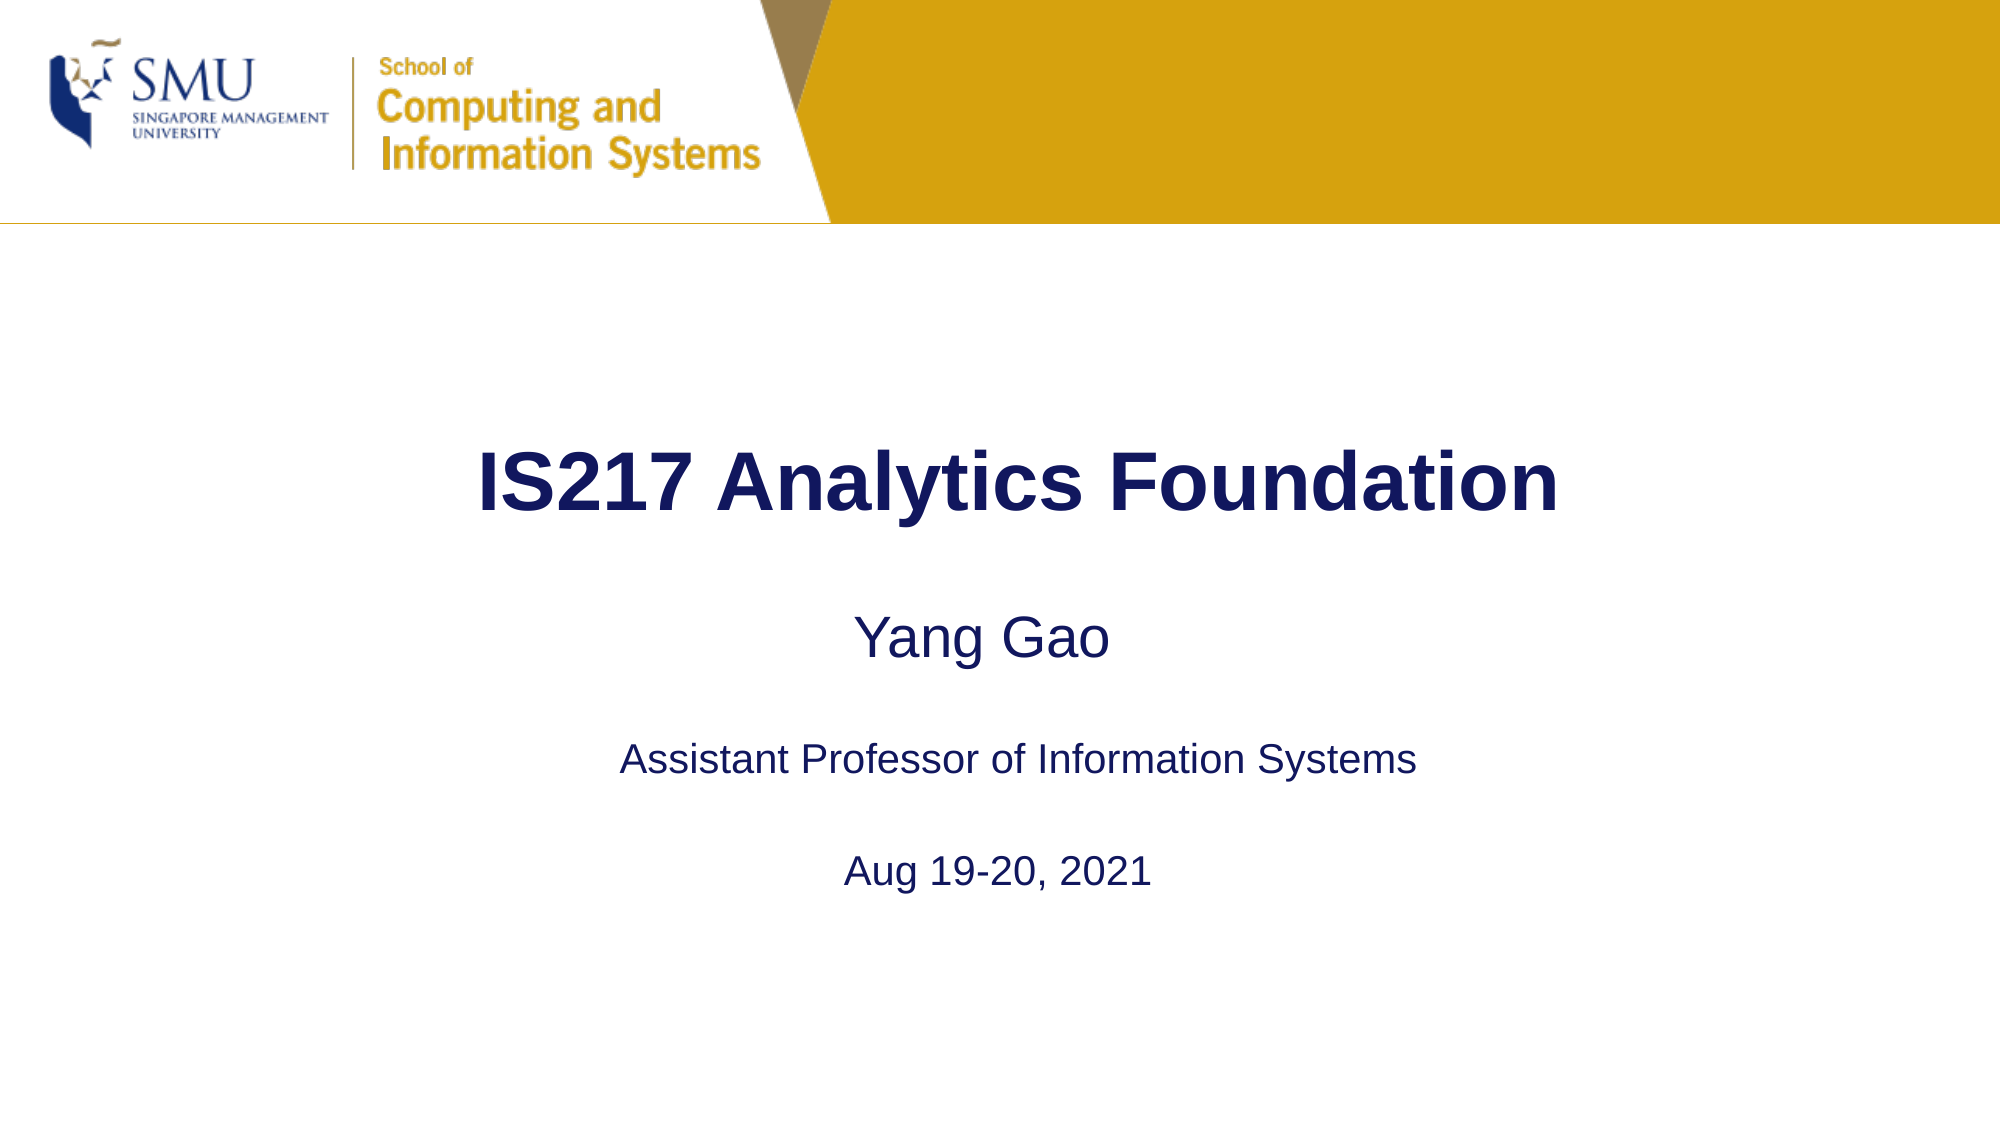

IS217 Analytics Foundation
Yang Gao
Assistant Professor of Information Systems
Aug 19-20, 2021